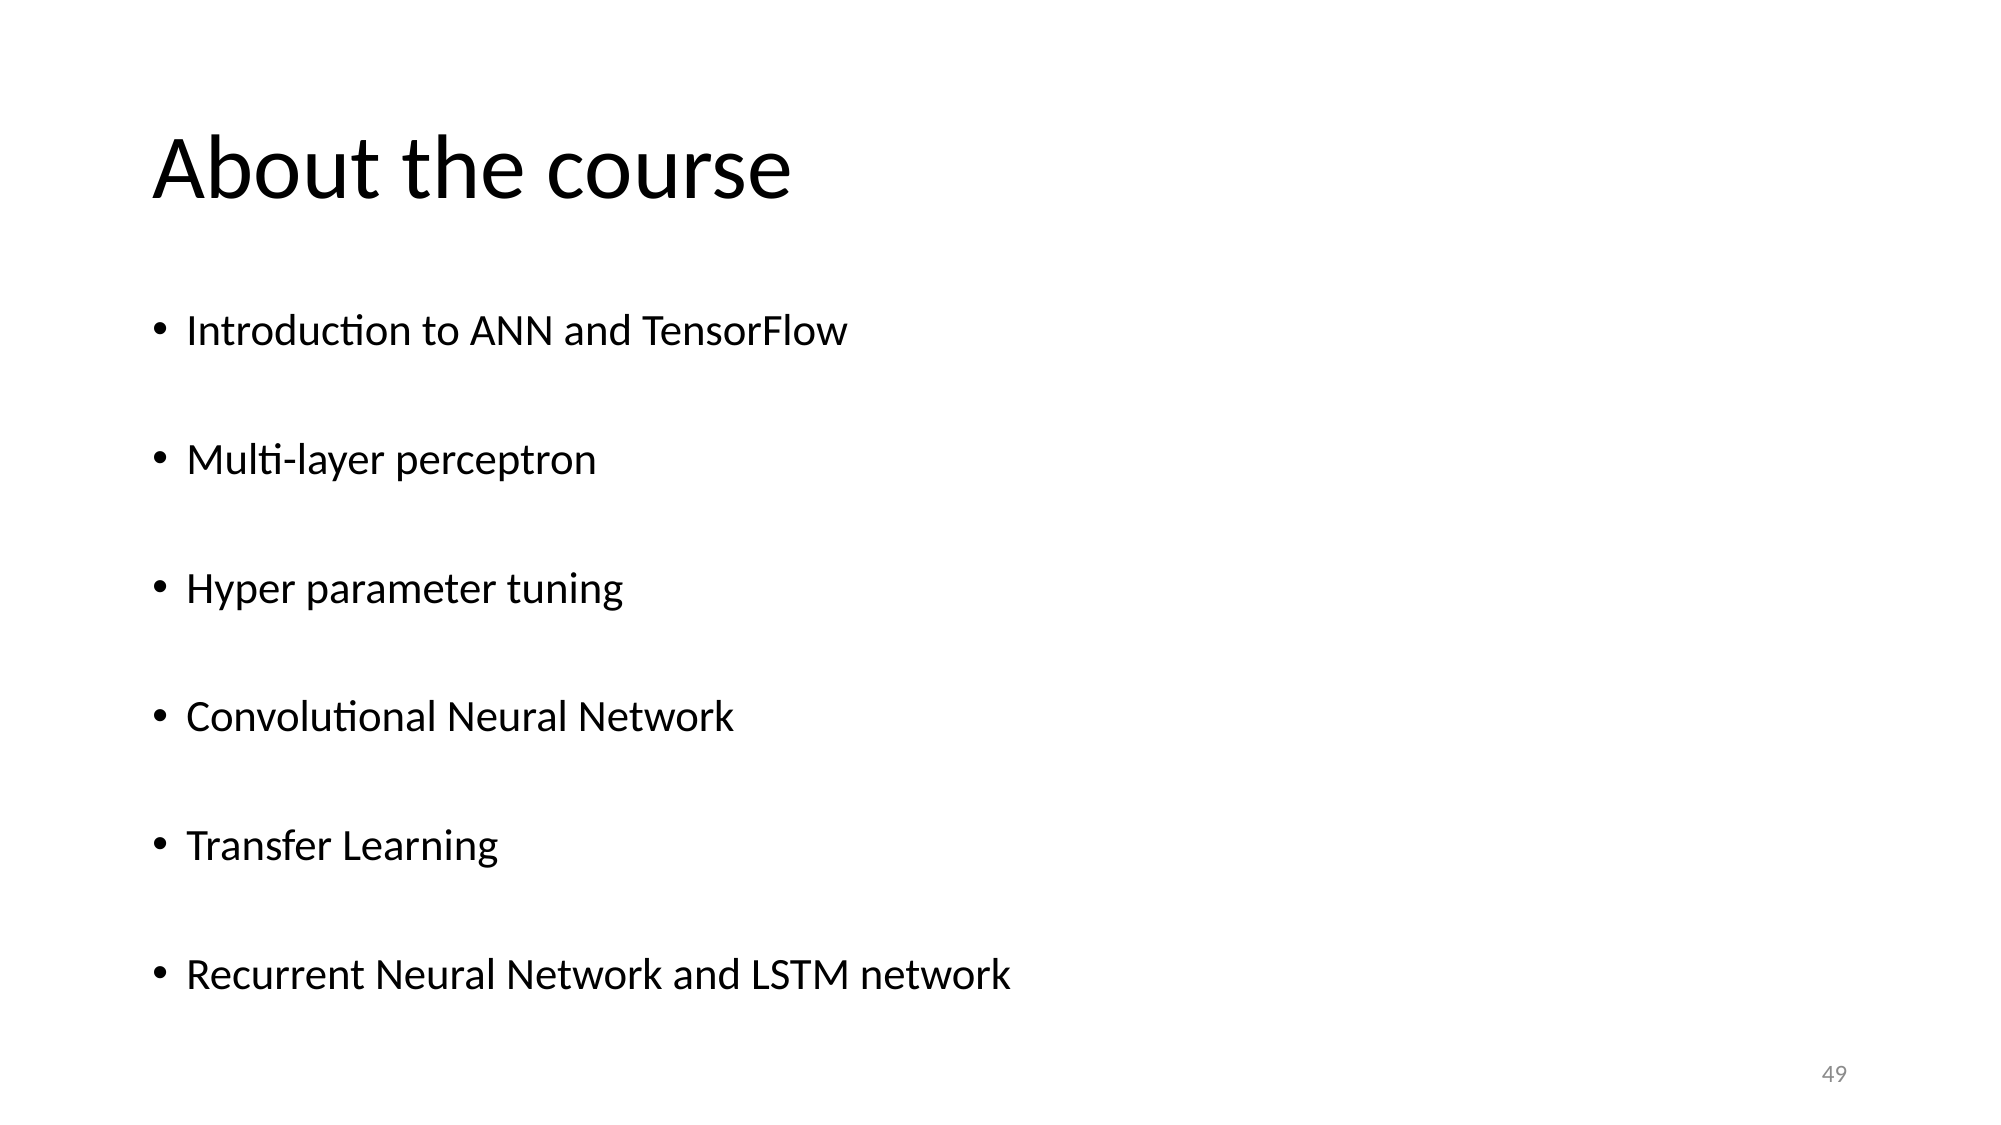

# About the course
Introduction to ANN and TensorFlow

Multi-layer perceptron

Hyper parameter tuning

Convolutional Neural Network

Transfer Learning

Recurrent Neural Network and LSTM network
49